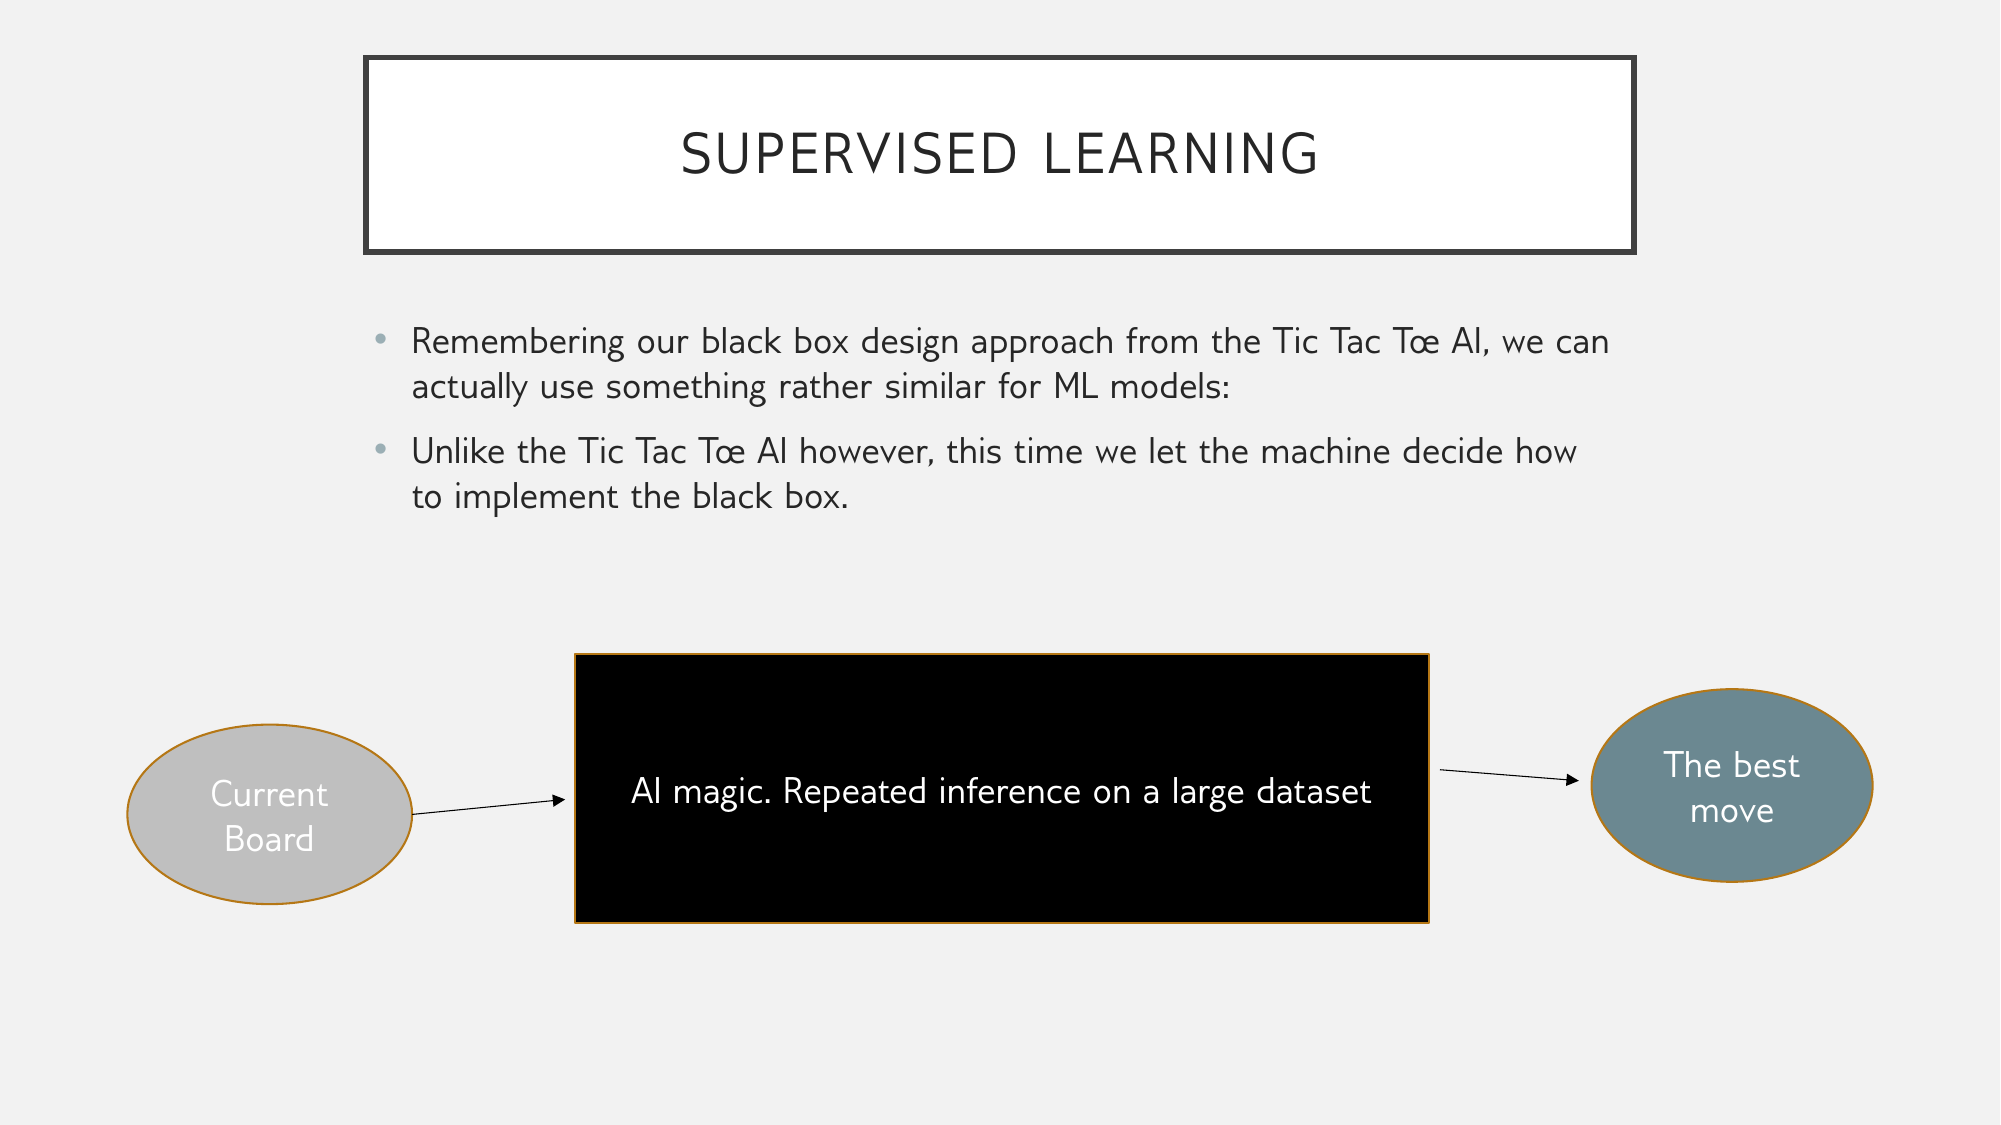

# Supervised Learning
Remembering our black box design approach from the Tic Tac Toe AI, we can actually use something rather similar for ML models:
Unlike the Tic Tac Toe AI however, this time we let the machine decide how to implement the black box.

AI magic. Repeated inference on a large dataset
The best move
Current Board